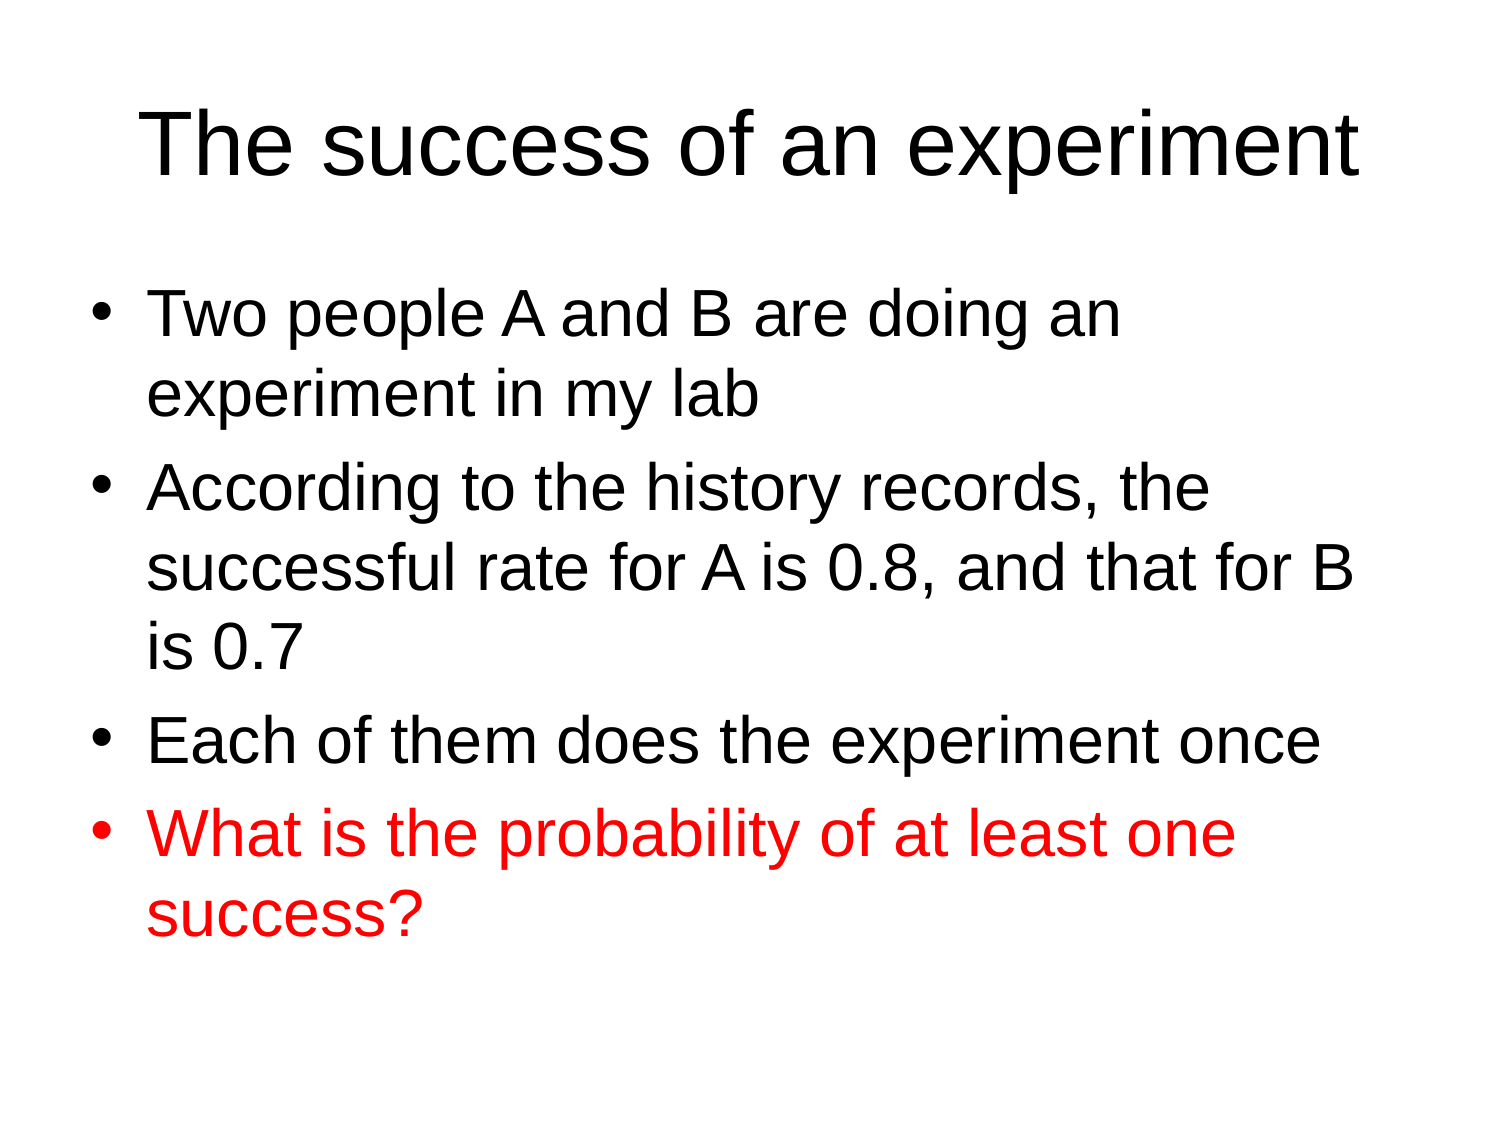

# The success of an experiment
Two people A and B are doing an experiment in my lab
According to the history records, the successful rate for A is 0.8, and that for B is 0.7
Each of them does the experiment once
What is the probability of at least one success?